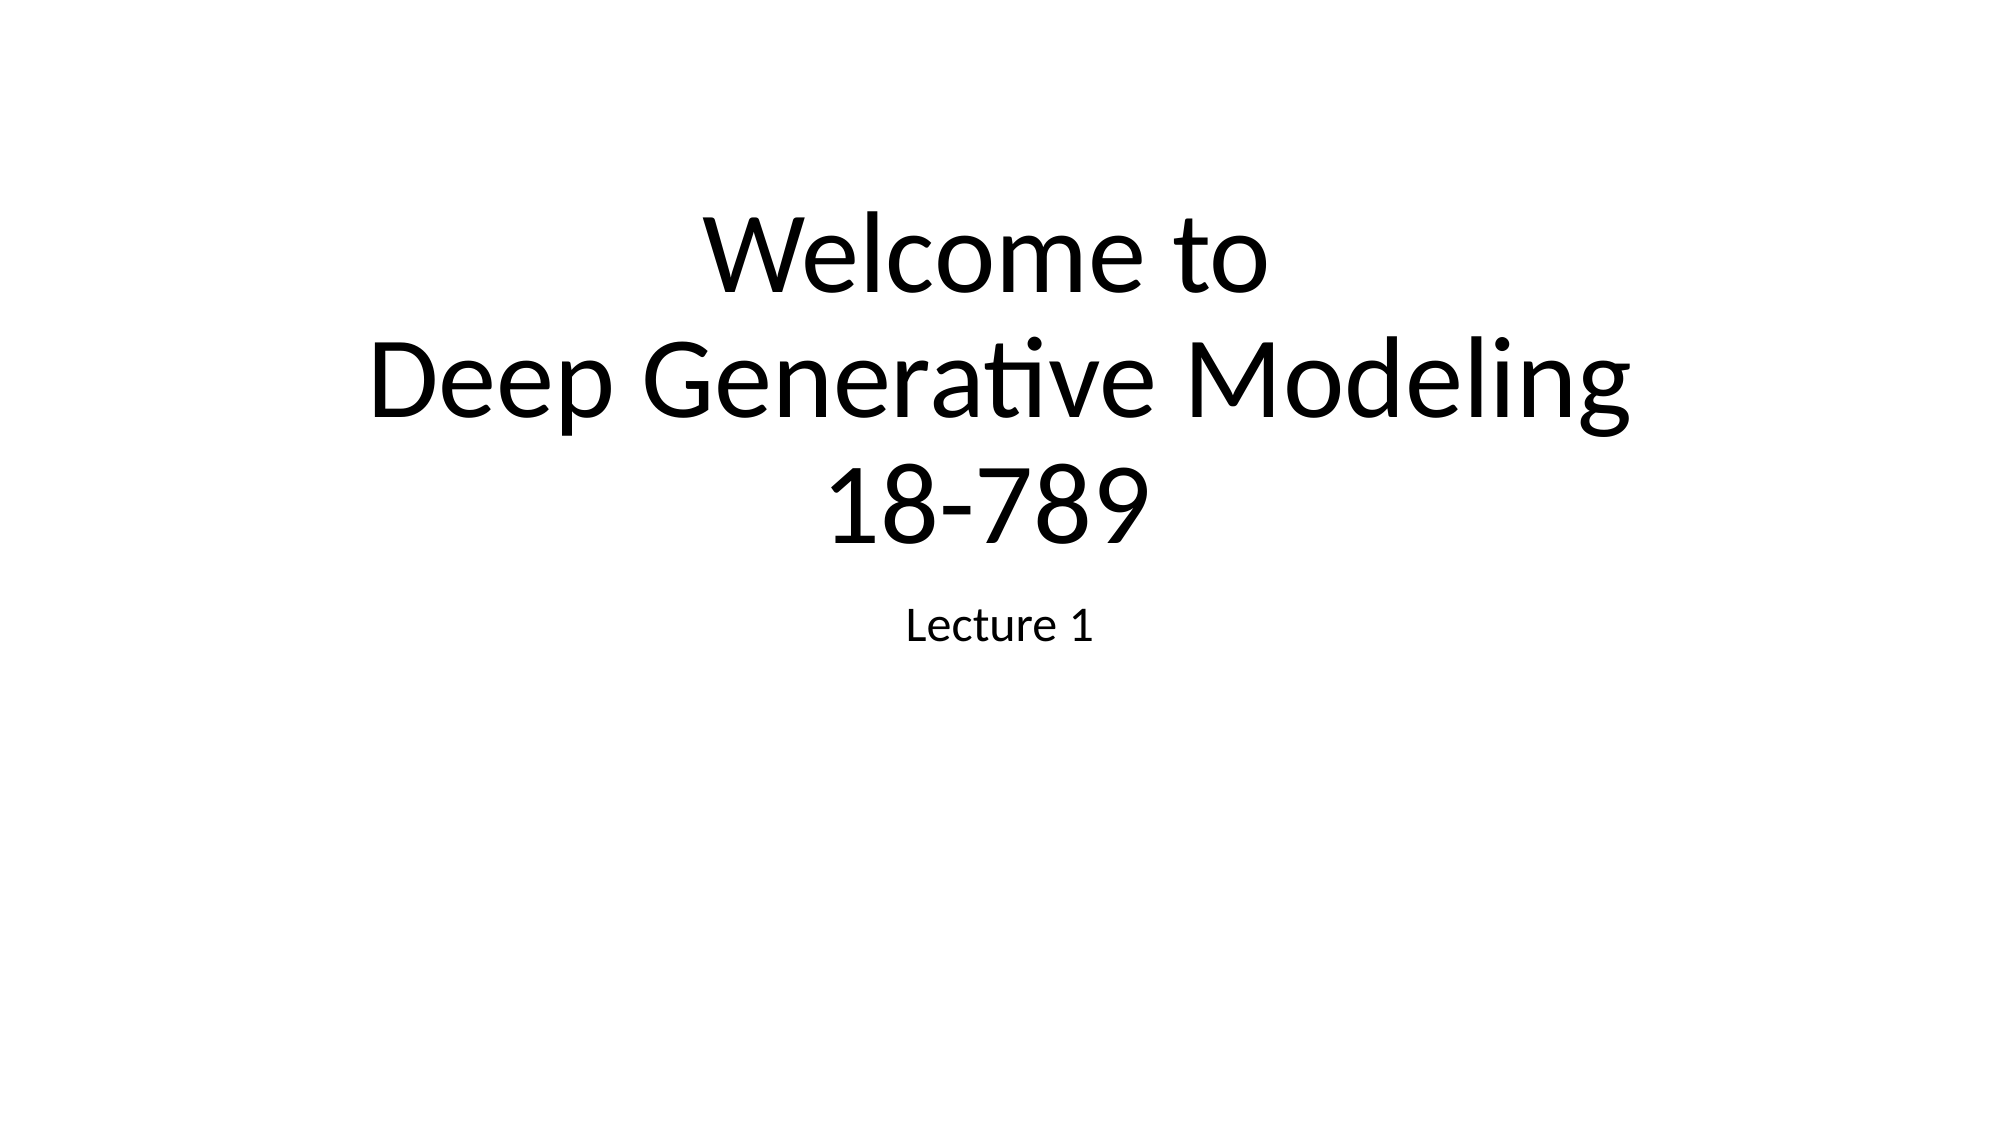

# Welcome to
Deep Generative Modeling
18-789
Lecture 1